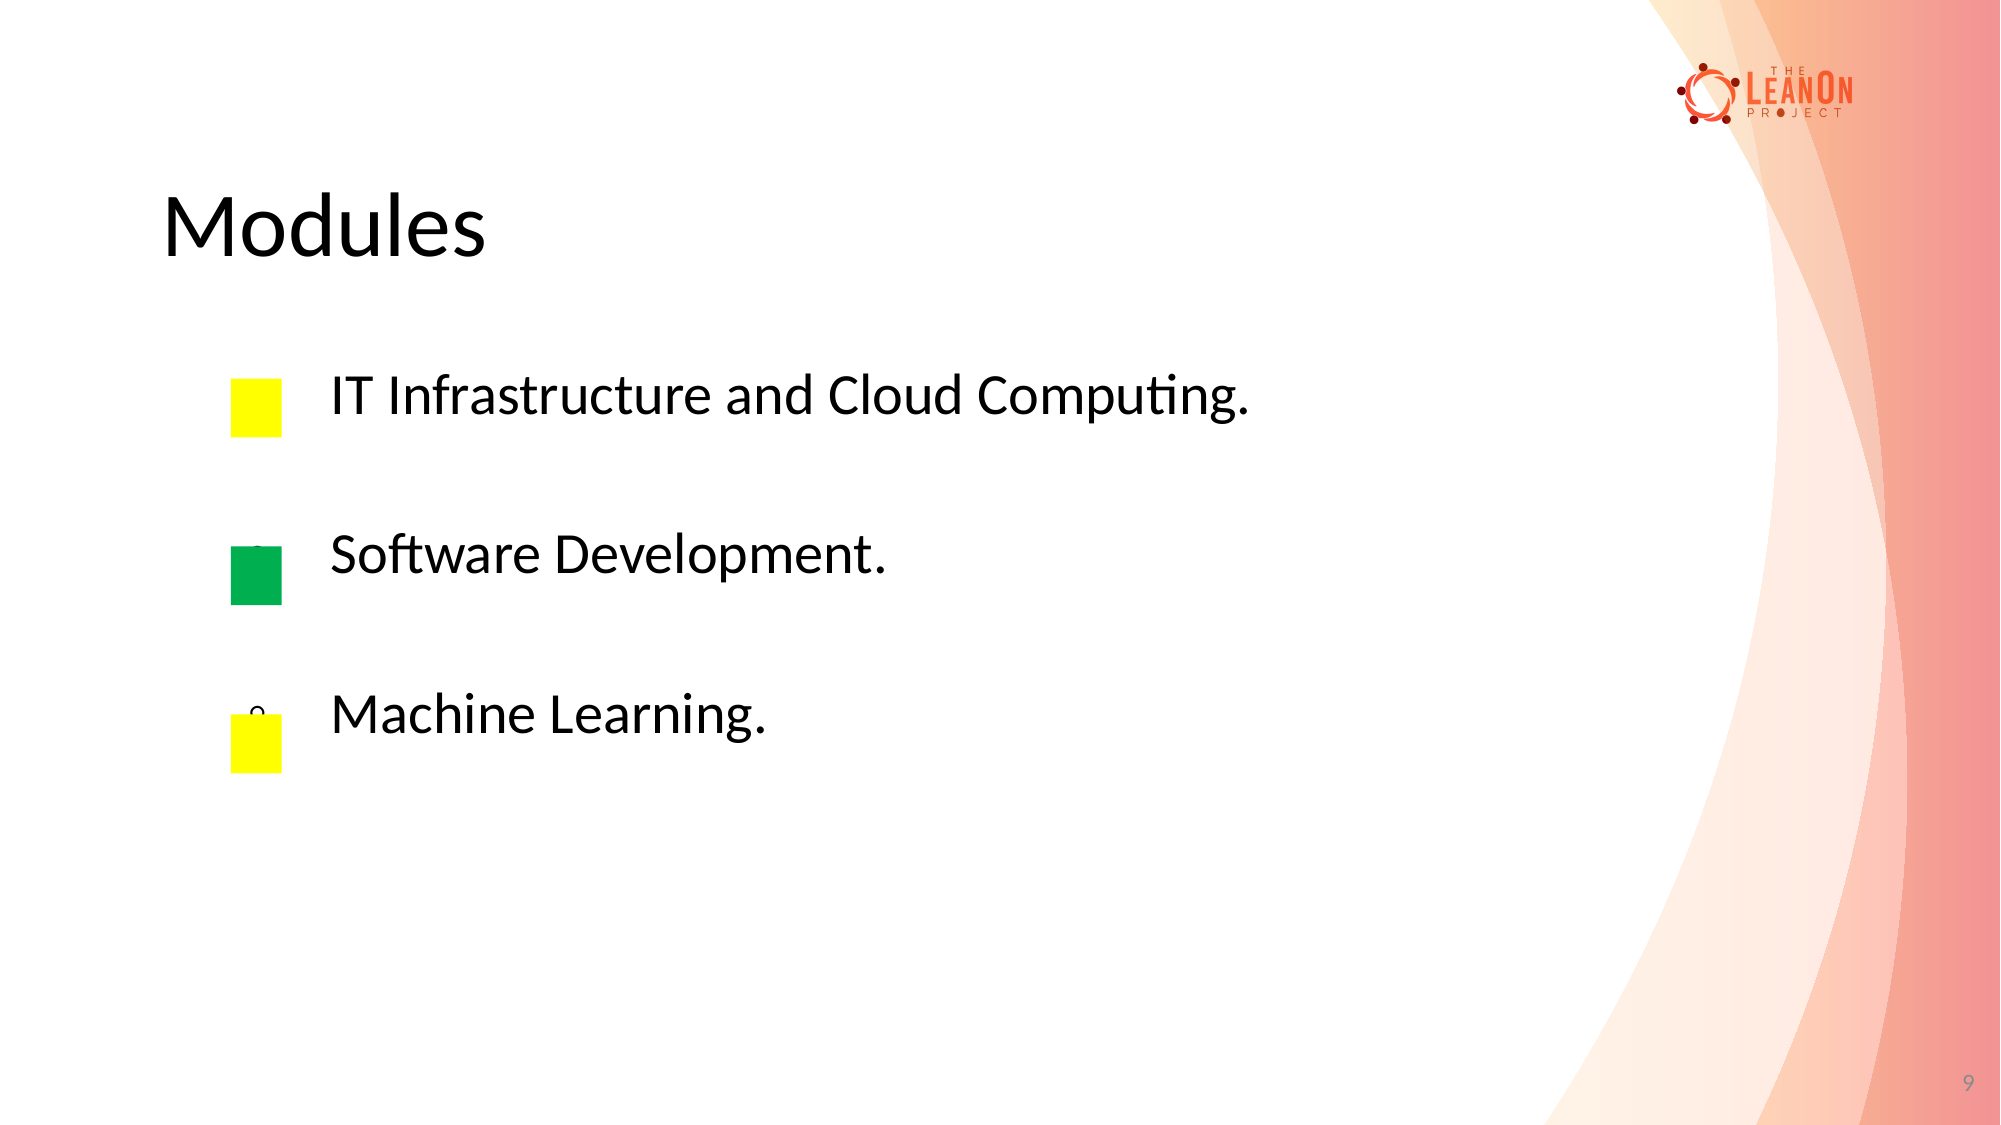

# Modules
IT Infrastructure and Cloud Computing.

Software Development.

Machine Learning.

9